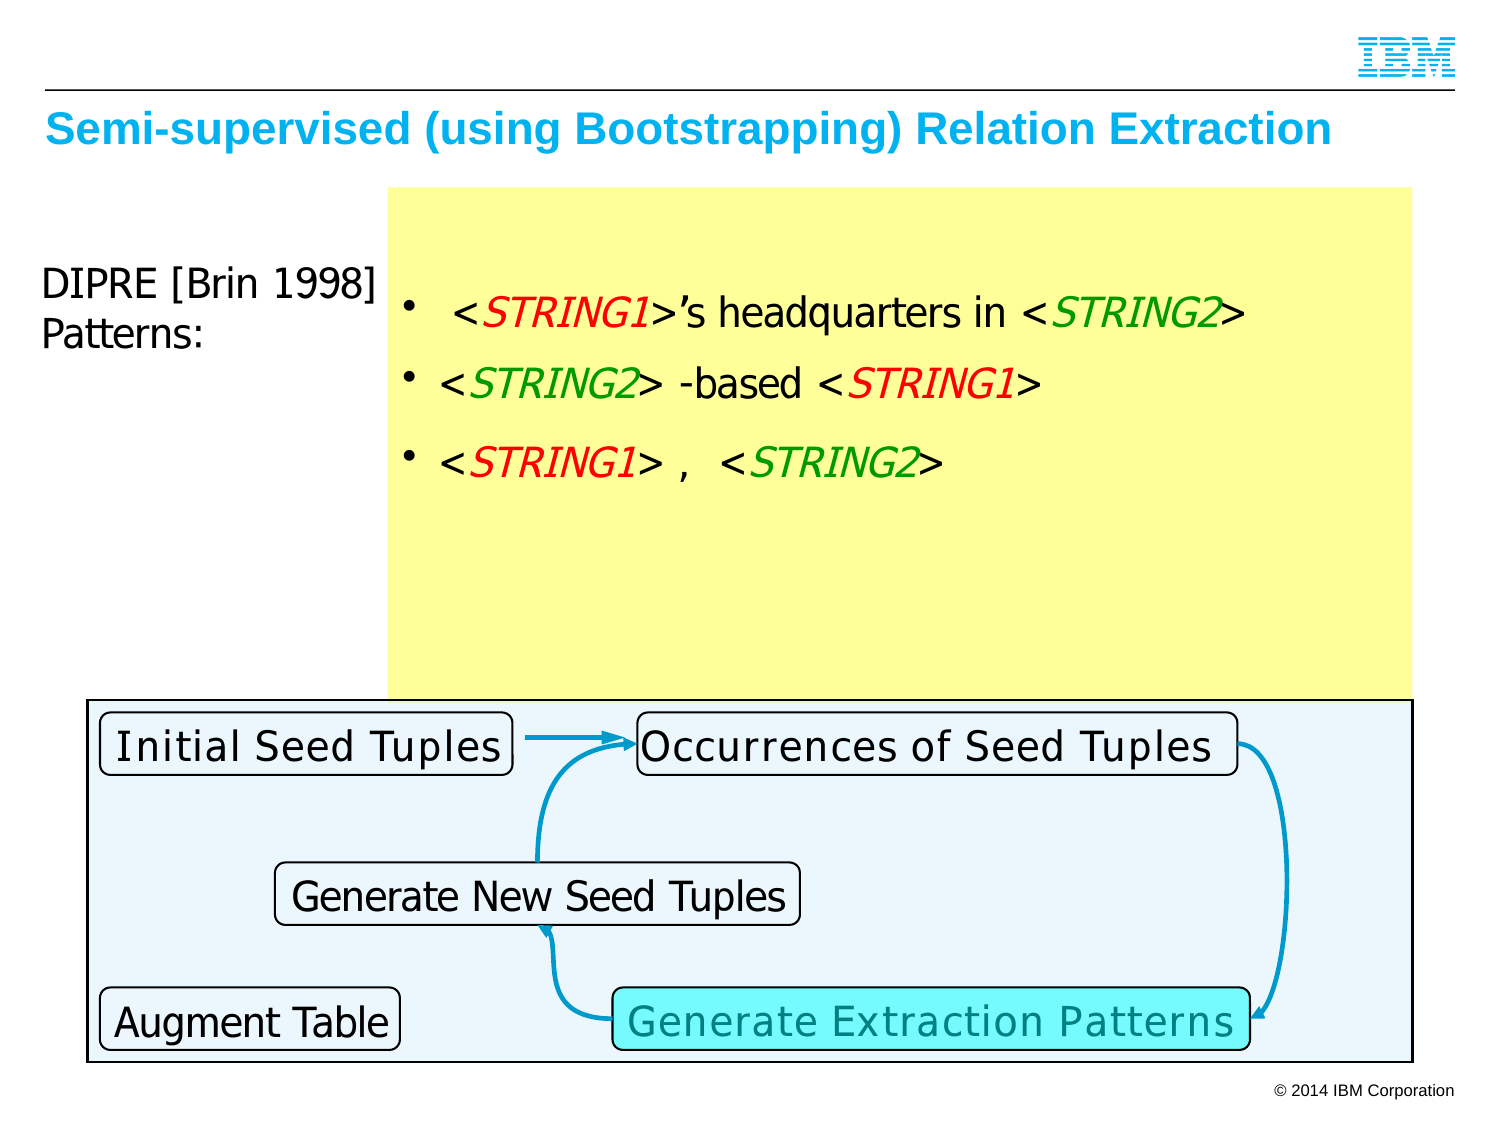

# Semi-supervised (using Bootstrapping) Relation Extraction

 <STRING1>’s headquarters in <STRING2>
<STRING2> -based <STRING1>
<STRING1> ,  <STRING2>
DIPRE [Brin 1998]
Patterns:

Initial Seed Tuples

Occurrences of Seed Tuples

Generate New Seed Tuples

Generate Extraction Patterns

Augment Table